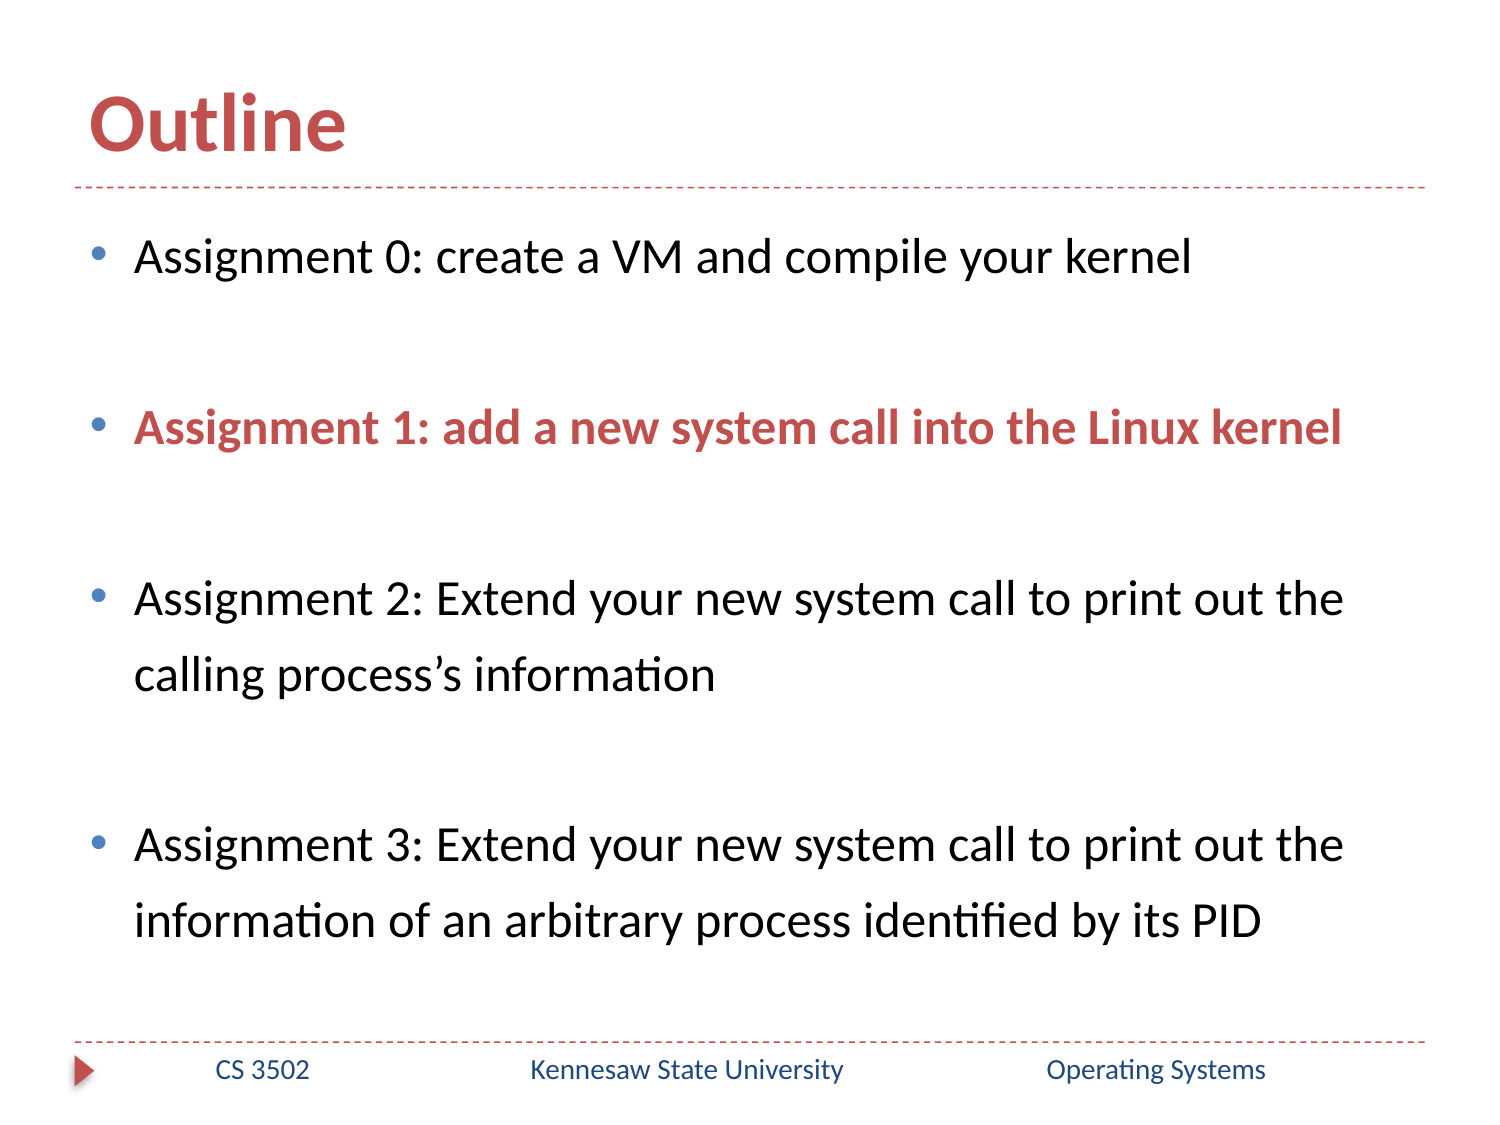

# Outline
Assignment 0: create a VM and compile your kernel

Assignment 1: add a new system call into the Linux kernel

Assignment 2: Extend your new system call to print out the calling process’s information

Assignment 3: Extend your new system call to print out the information of an arbitrary process identified by its PID
CS 3502
Kennesaw State University
Operating Systems